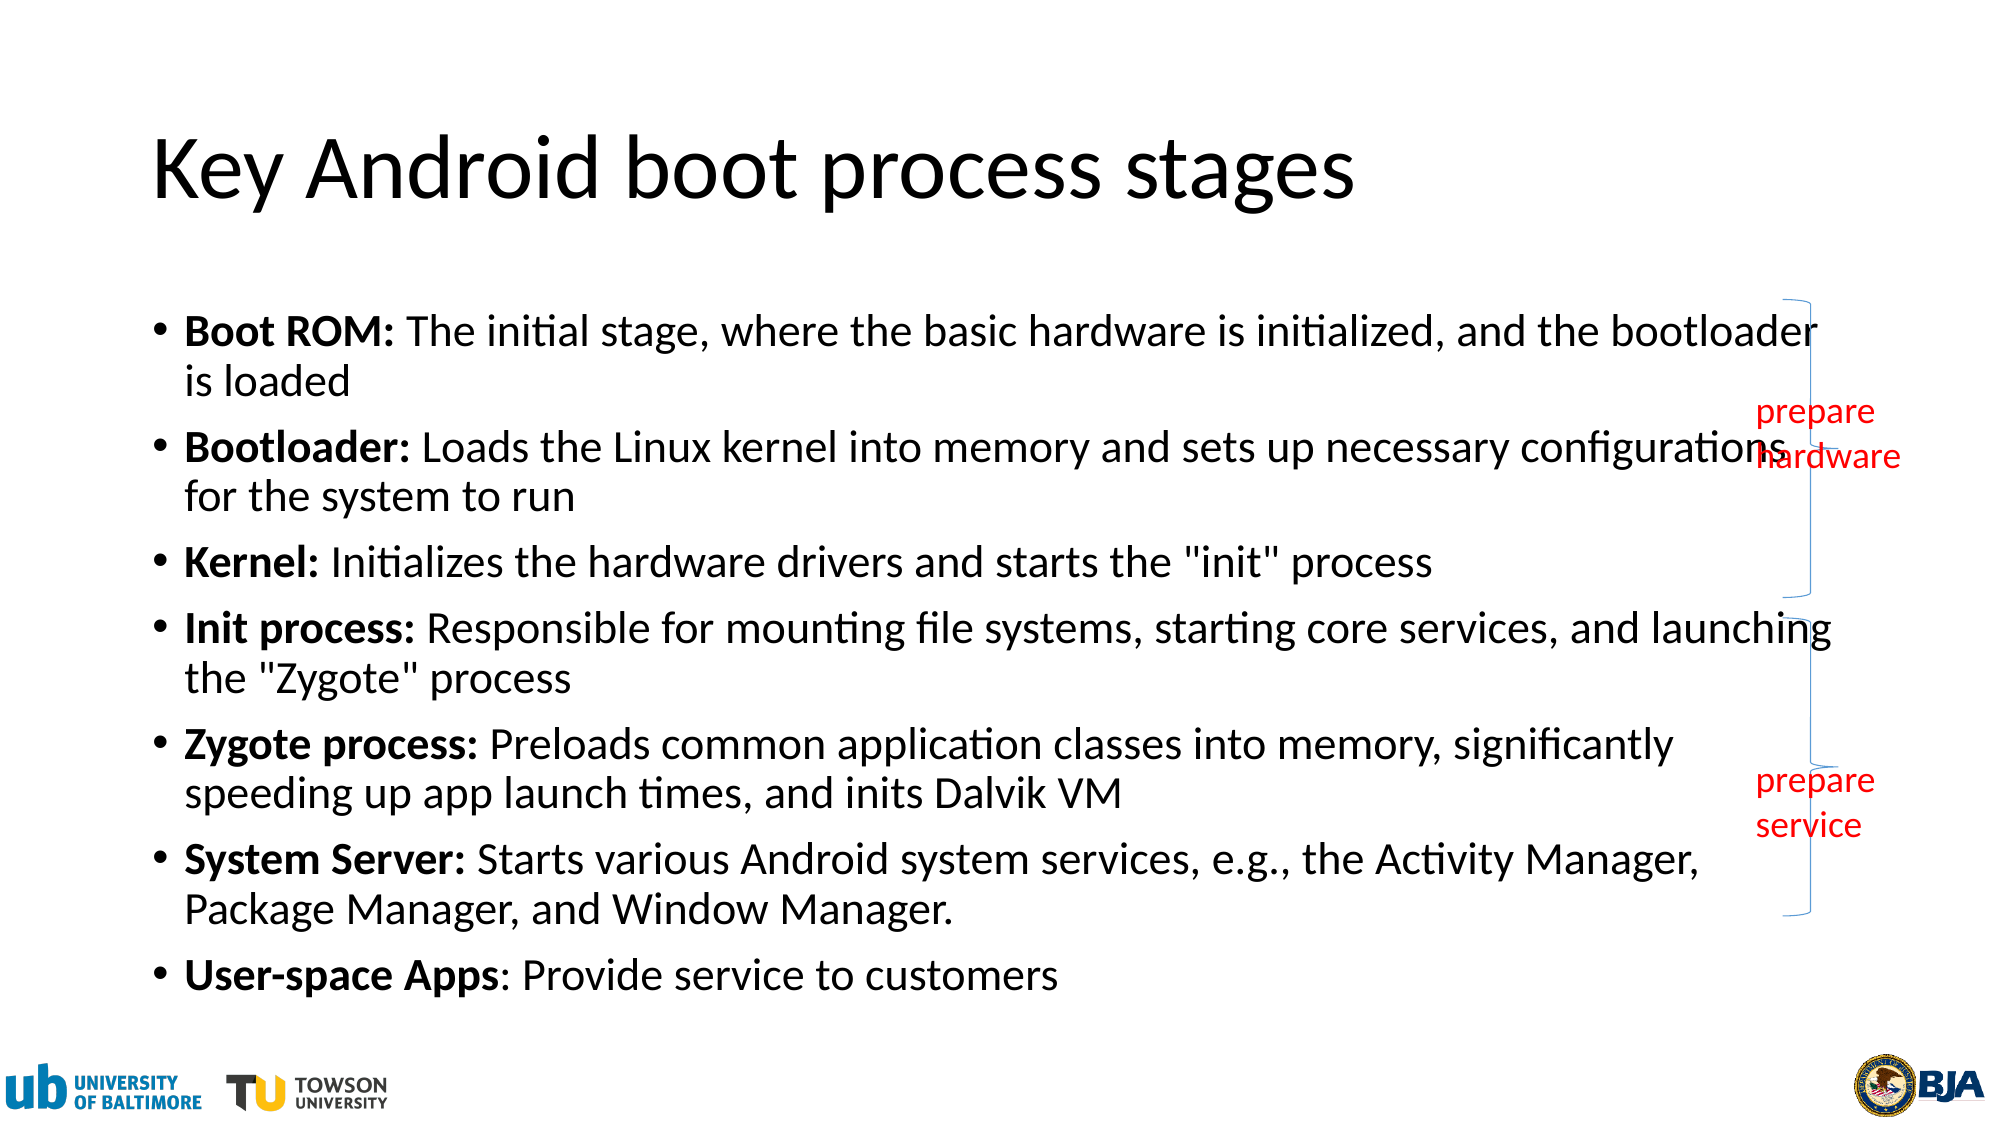

# Key Android boot process stages
Boot ROM: The initial stage, where the basic hardware is initialized, and the bootloader is loaded
Bootloader: Loads the Linux kernel into memory and sets up necessary configurations for the system to run
Kernel: Initializes the hardware drivers and starts the "init" process
Init process: Responsible for mounting file systems, starting core services, and launching the "Zygote" process
Zygote process: Preloads common application classes into memory, significantly speeding up app launch times, and inits Dalvik VM
System Server: Starts various Android system services, e.g., the Activity Manager, Package Manager, and Window Manager.
User-space Apps: Provide service to customers

prepare hardware

prepare service